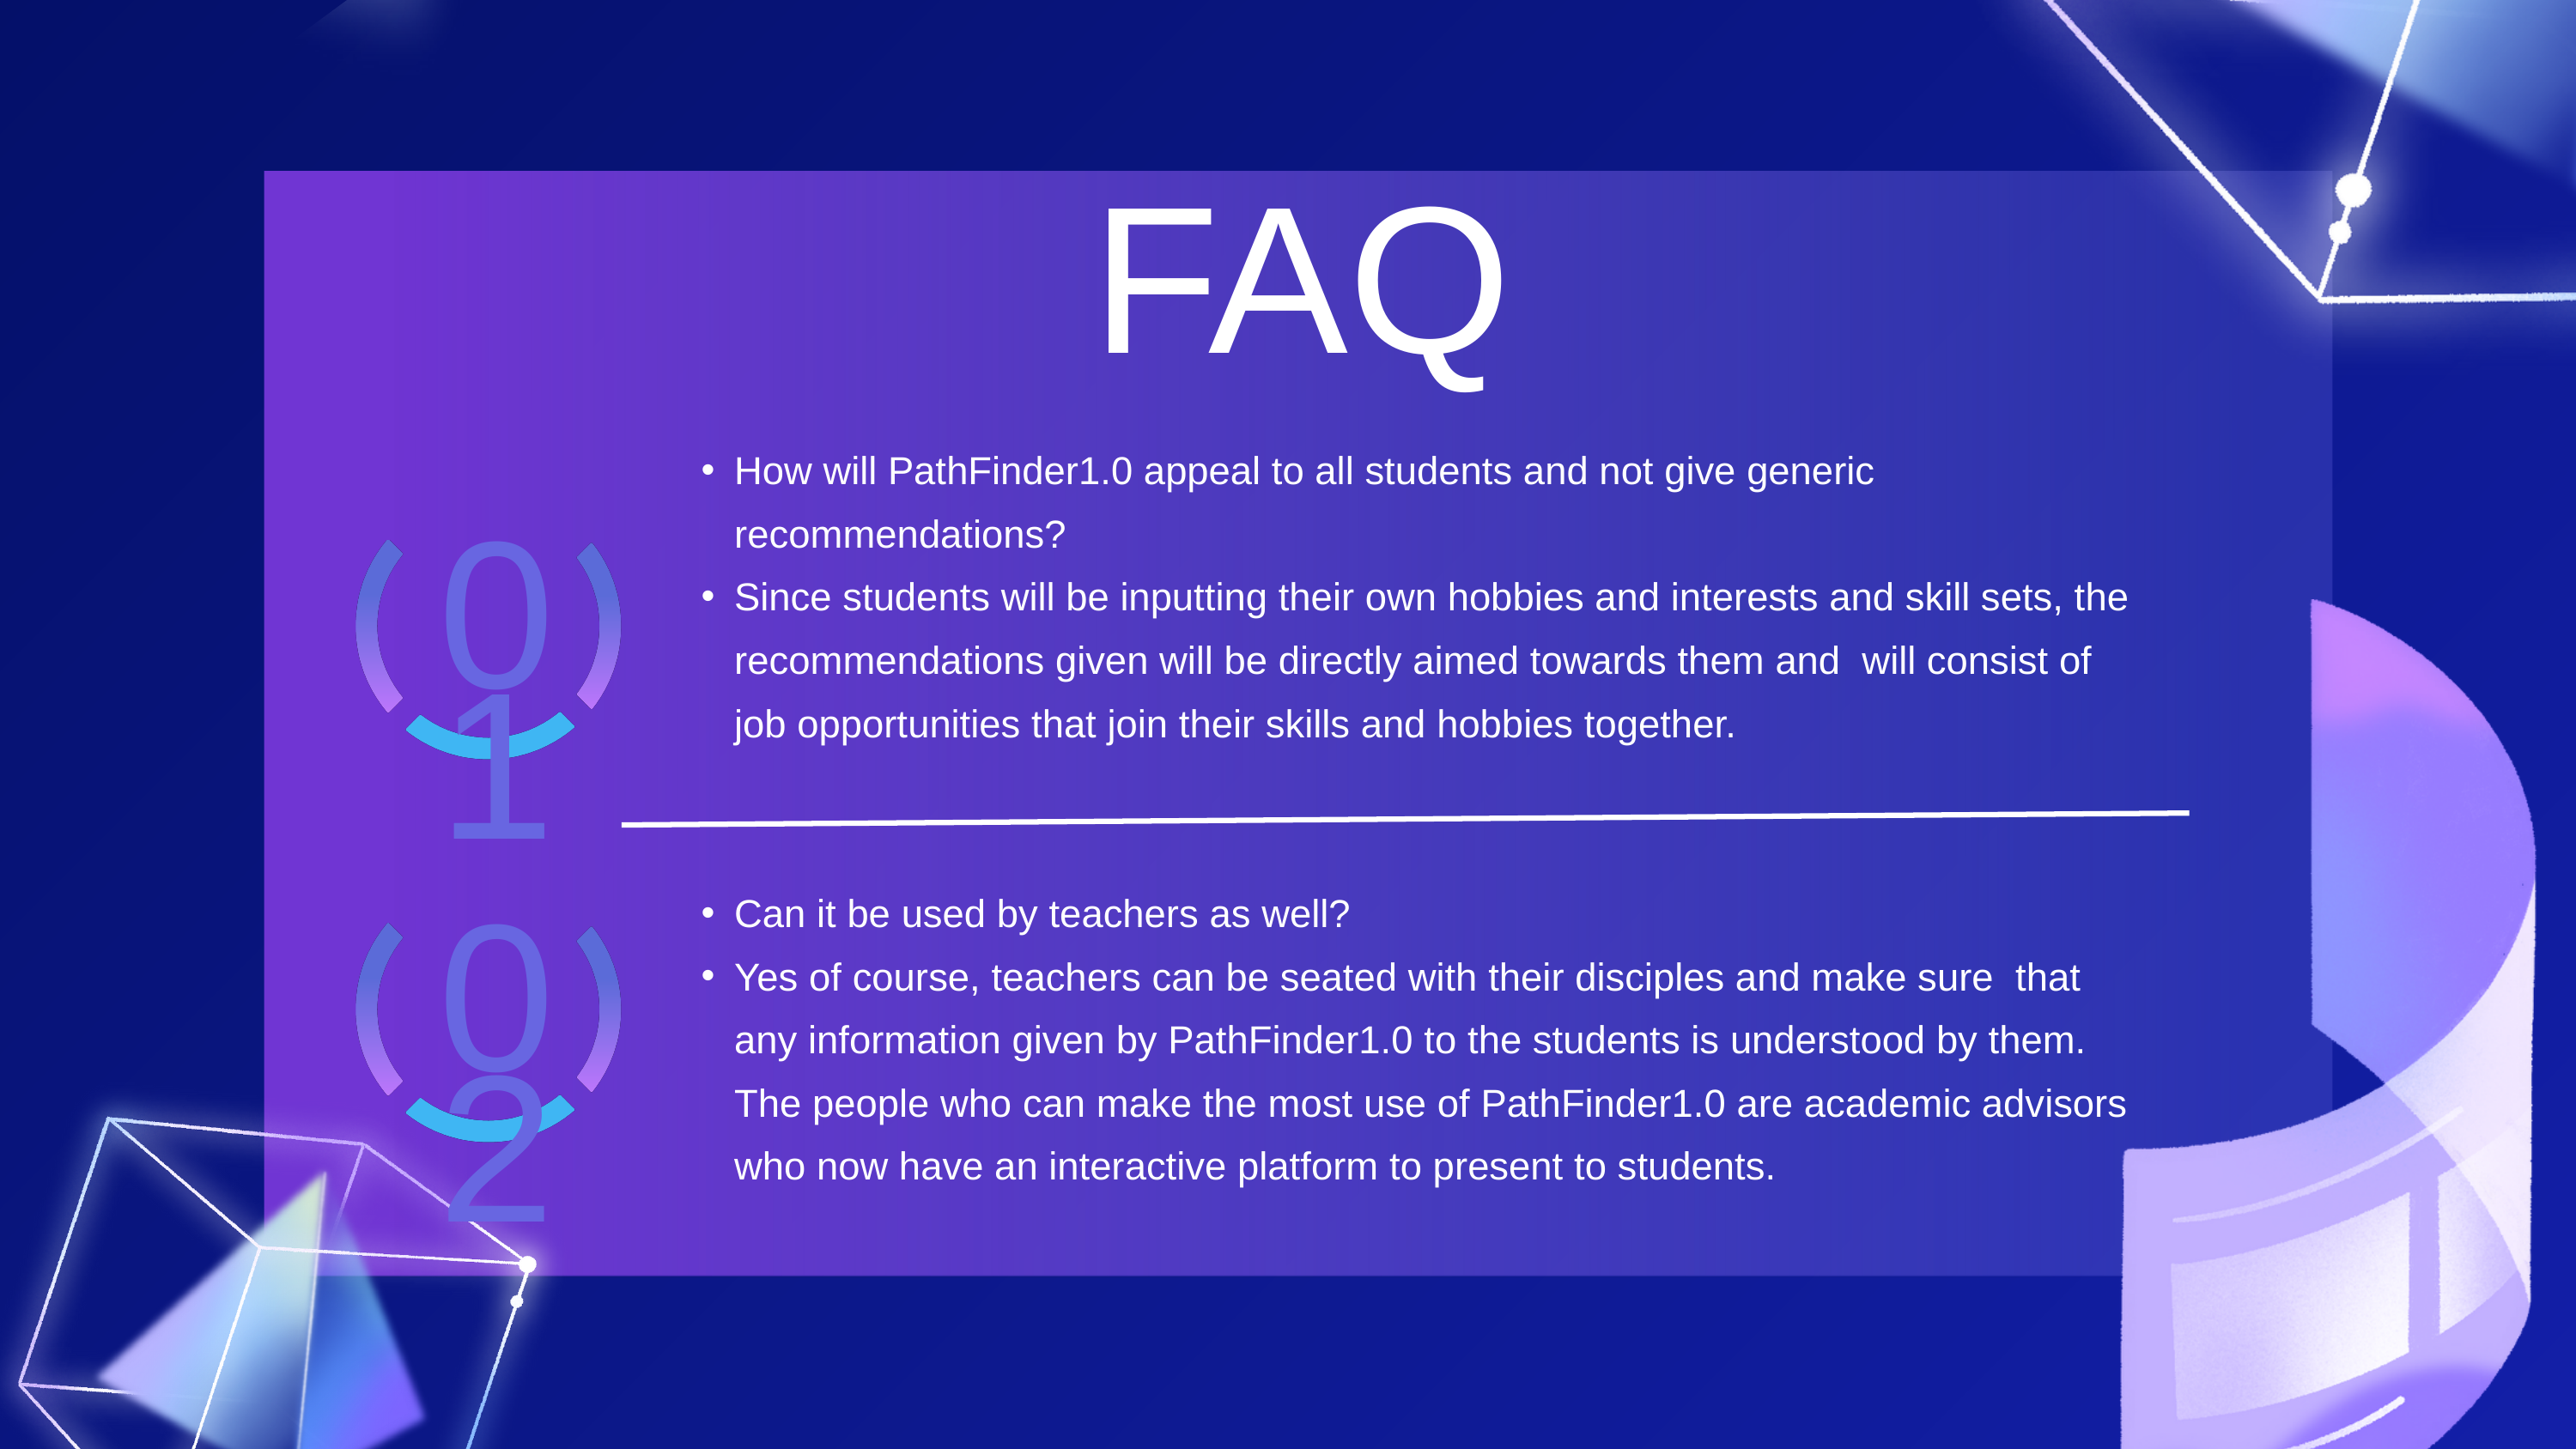

FAQ
How will PathFinder1.0 appeal to all students and not give generic recommendations?
Since students will be inputting their own hobbies and interests and skill sets, the recommendations given will be directly aimed towards them and  will consist of job opportunities that join their skills and hobbies together.

01

Can it be used by teachers as well?
Yes of course, teachers can be seated with their disciples and make sure  that any information given by PathFinder1.0 to the students is understood by them. The people who can make the most use of PathFinder1.0 are academic advisors who now have an interactive platform to present to students.

02